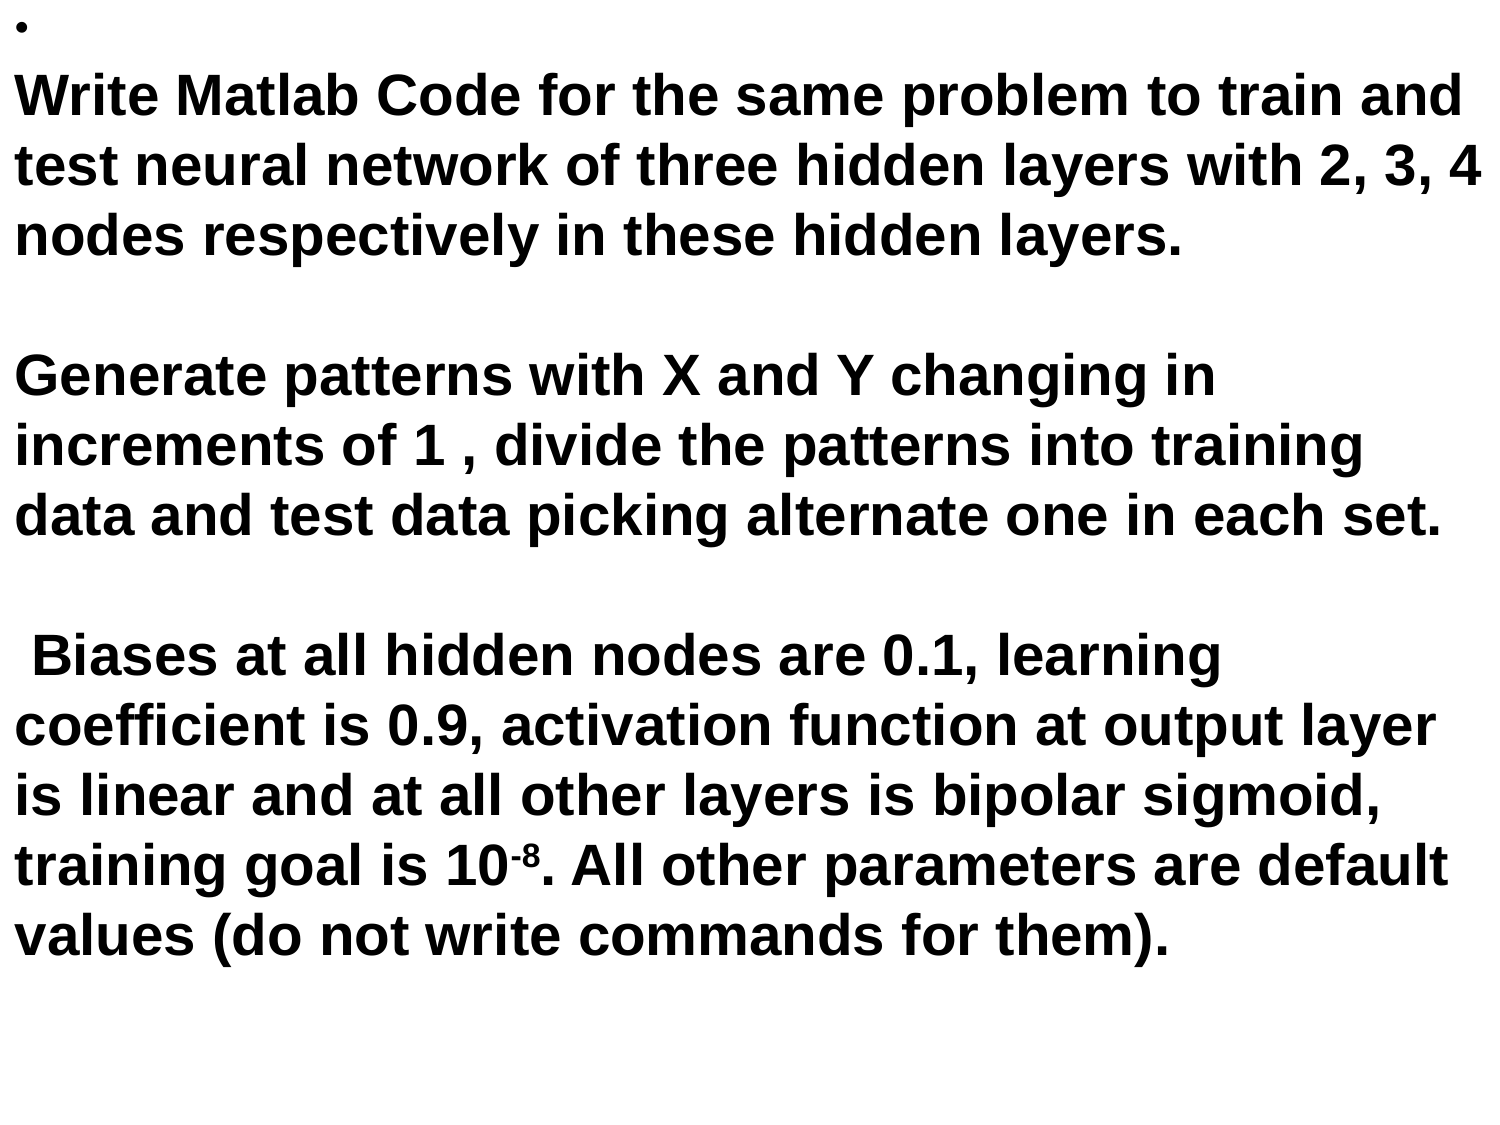

Write Matlab Code for the same problem to train and test neural network of three hidden layers with 2, 3, 4 nodes respectively in these hidden layers.

Generate patterns with X and Y changing in increments of 1 , divide the patterns into training data and test data picking alternate one in each set.

 Biases at all hidden nodes are 0.1, learning coefficient is 0.9, activation function at output layer is linear and at all other layers is bipolar sigmoid, training goal is 10-8. All other parameters are default values (do not write commands for them).